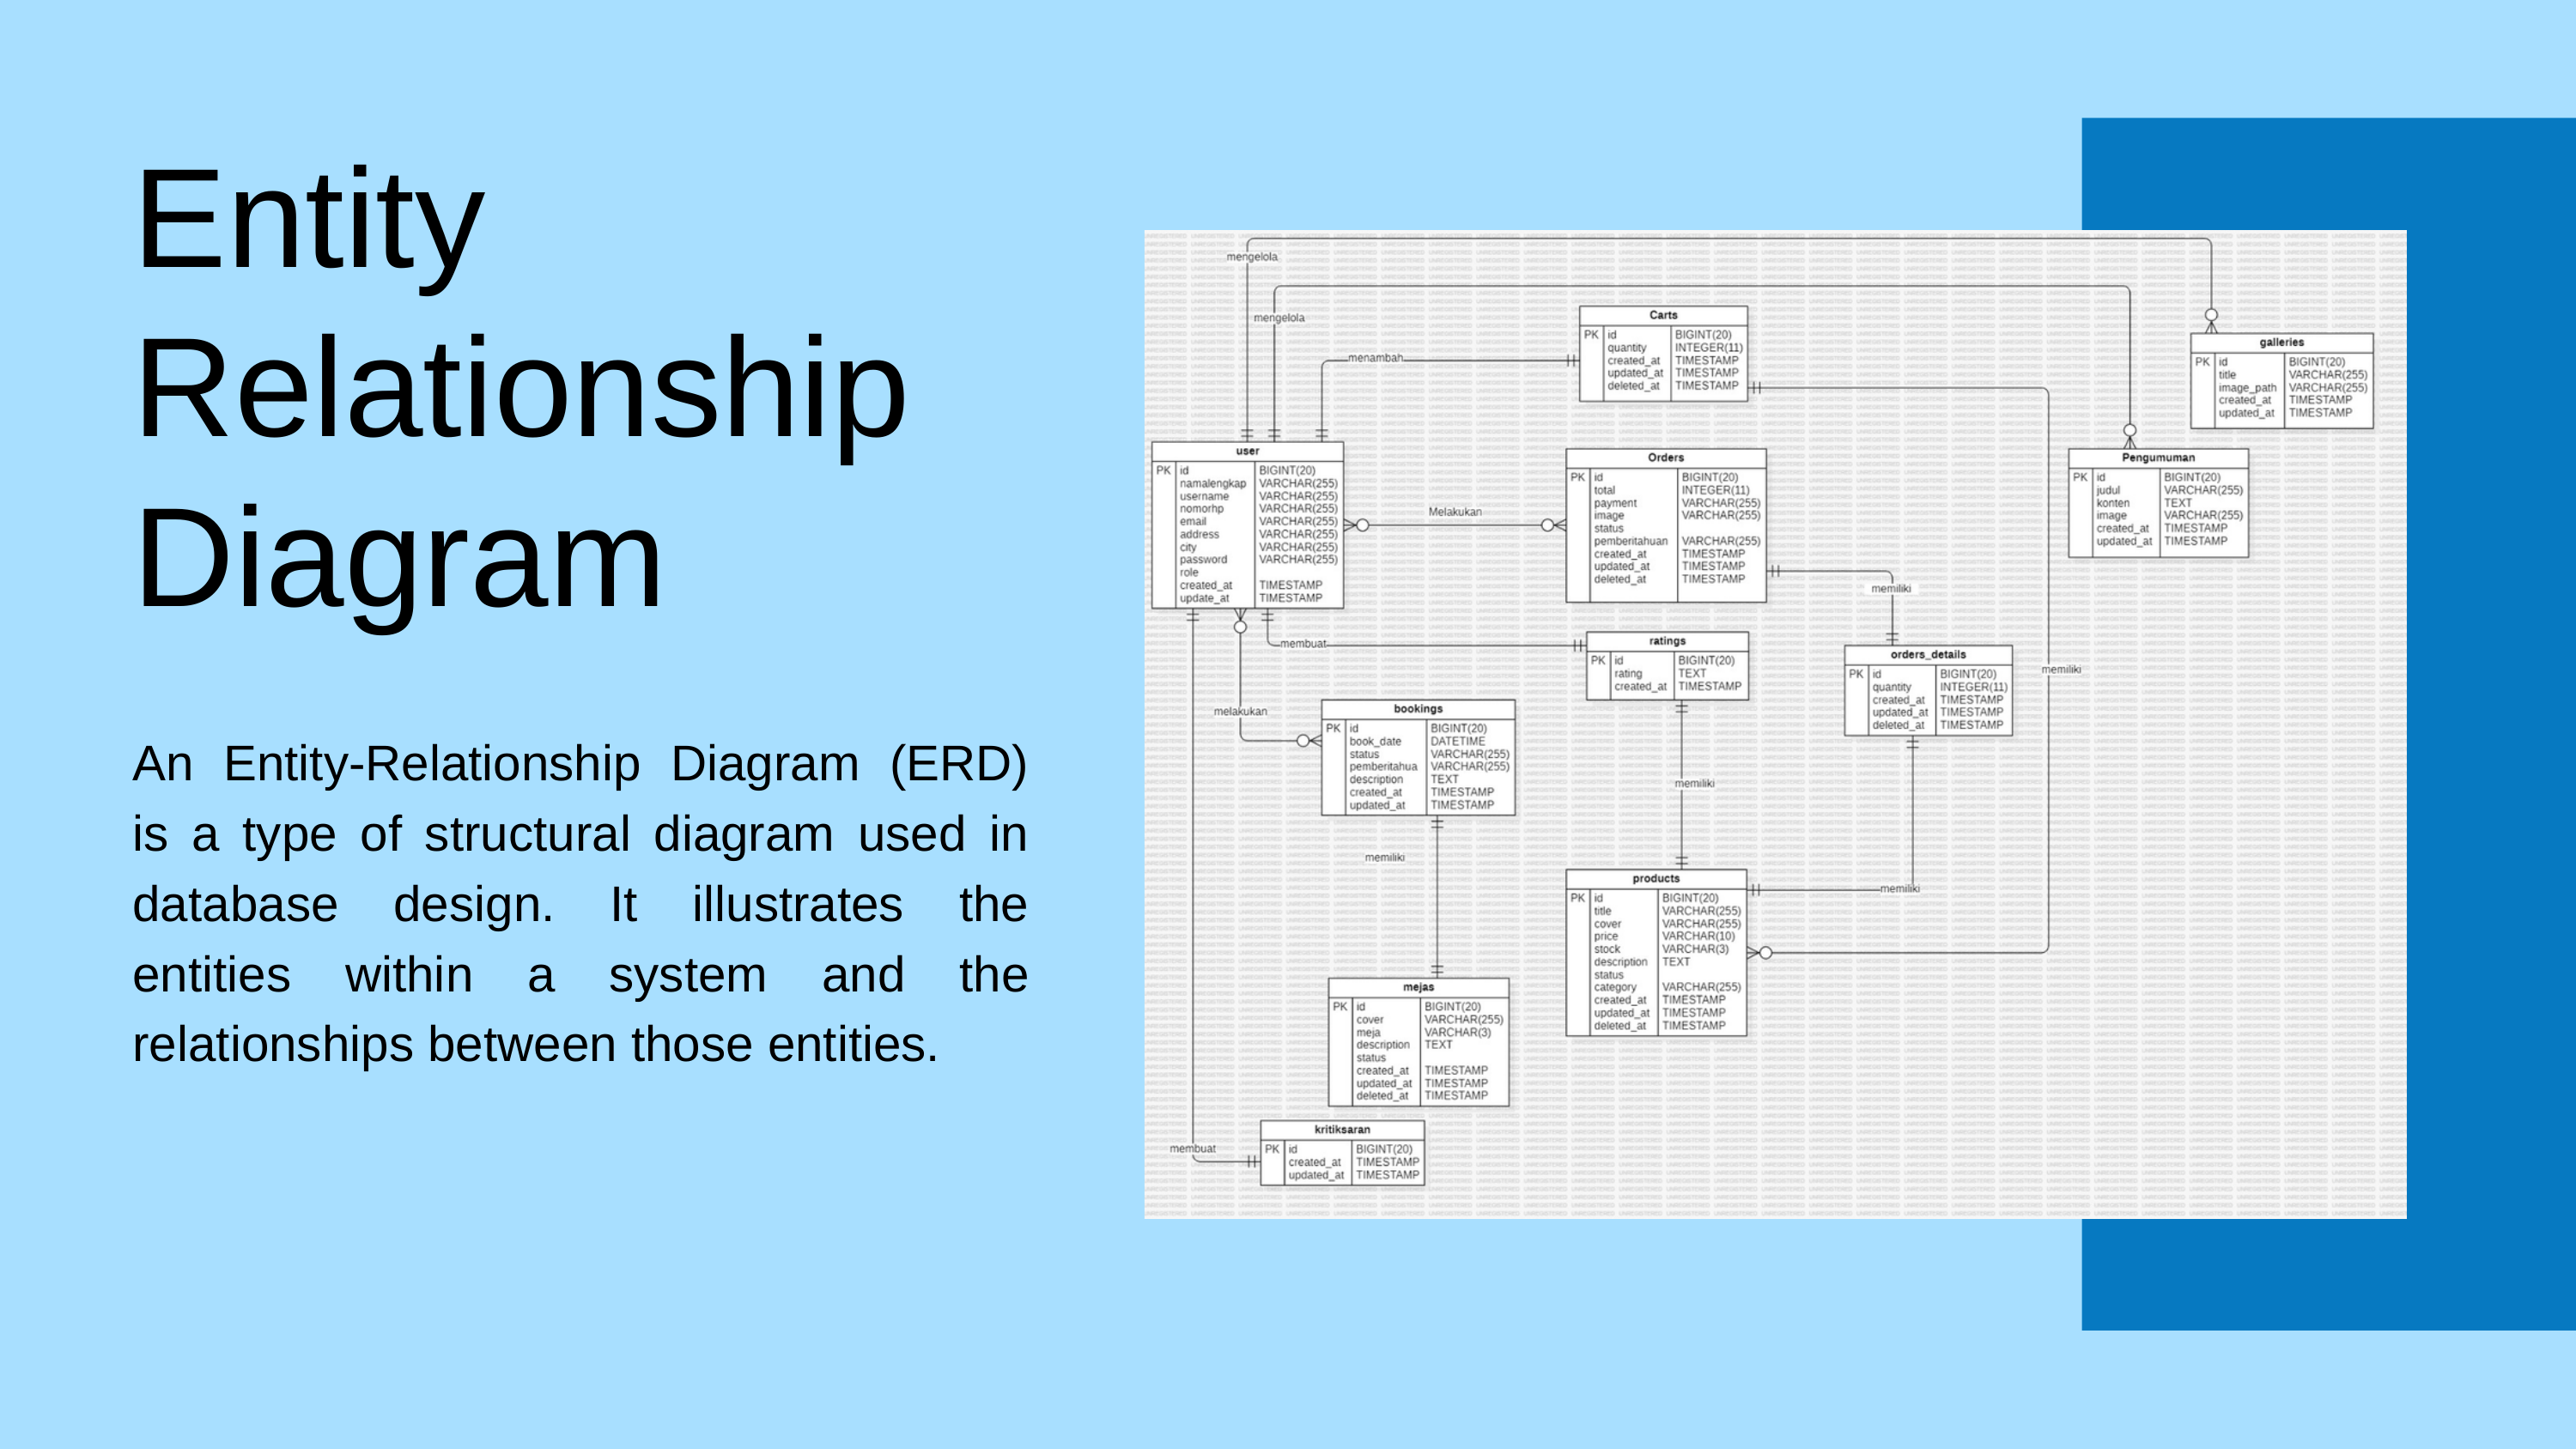

Entity Relationship Diagram
An Entity-Relationship Diagram (ERD) is a type of structural diagram used in database design. It illustrates the entities within a system and the relationships between those entities.